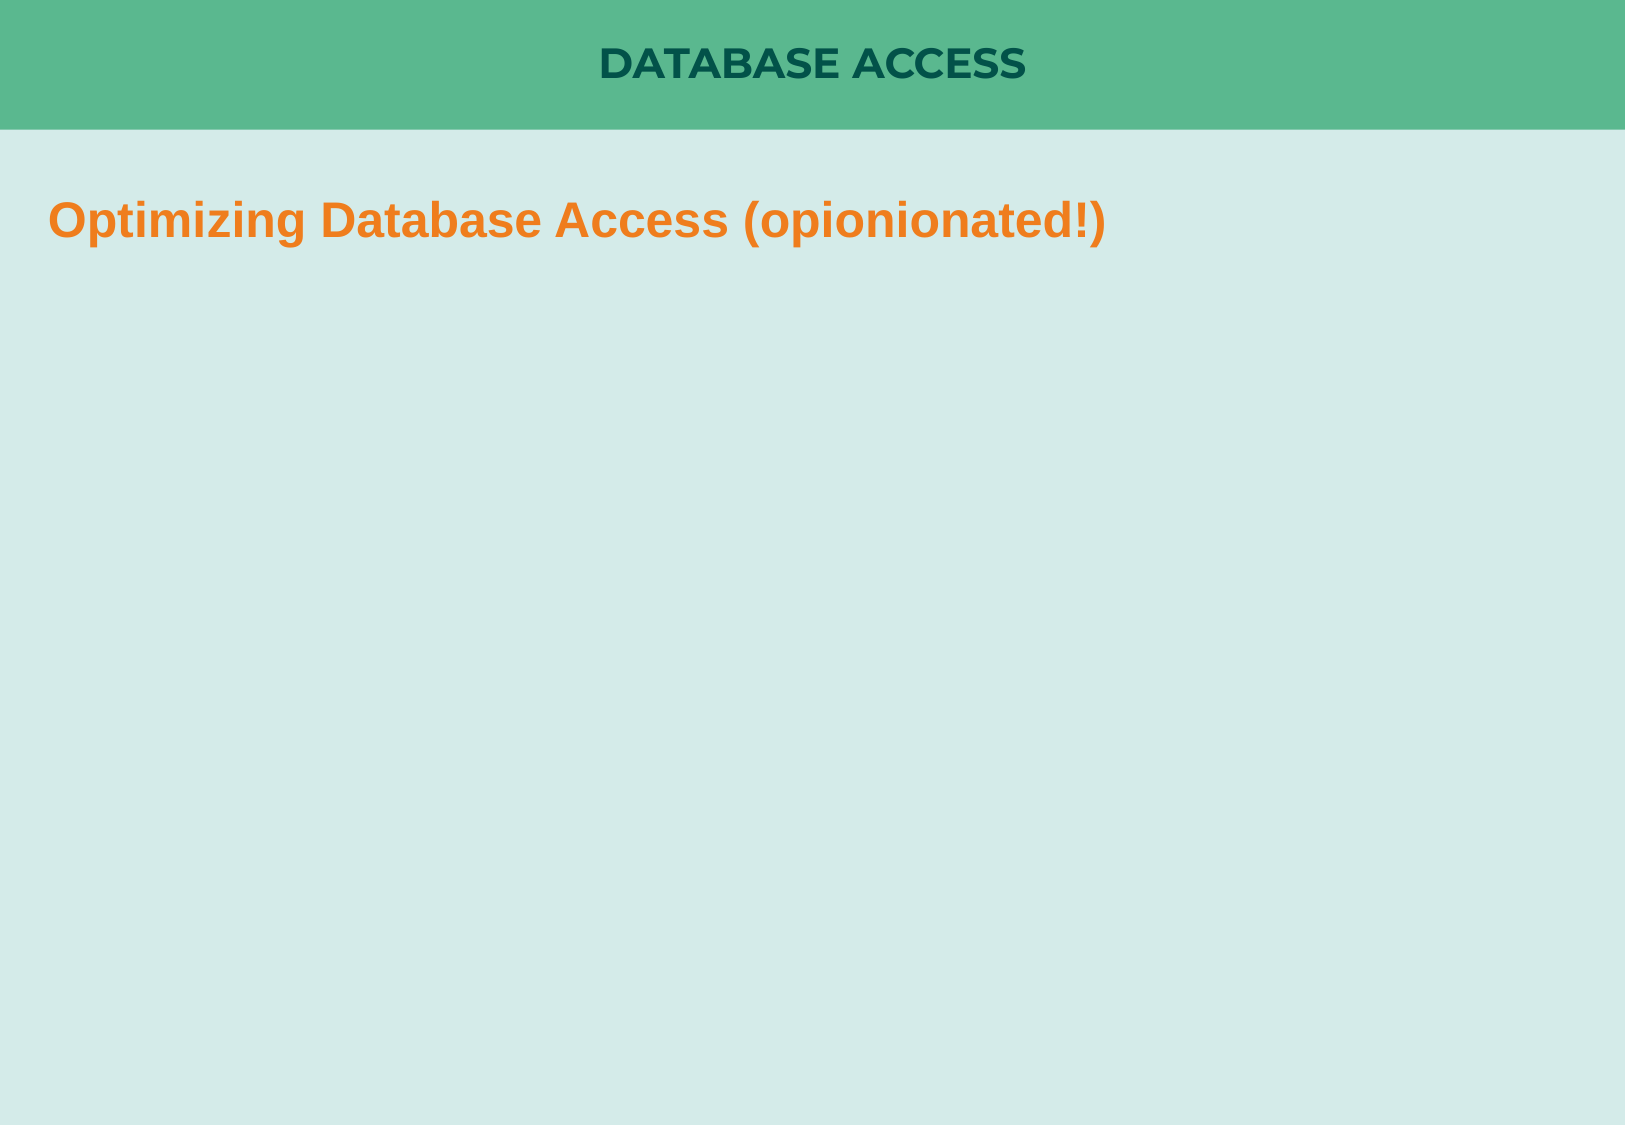

# Database access
Optimizing Database Access (opionionated!)